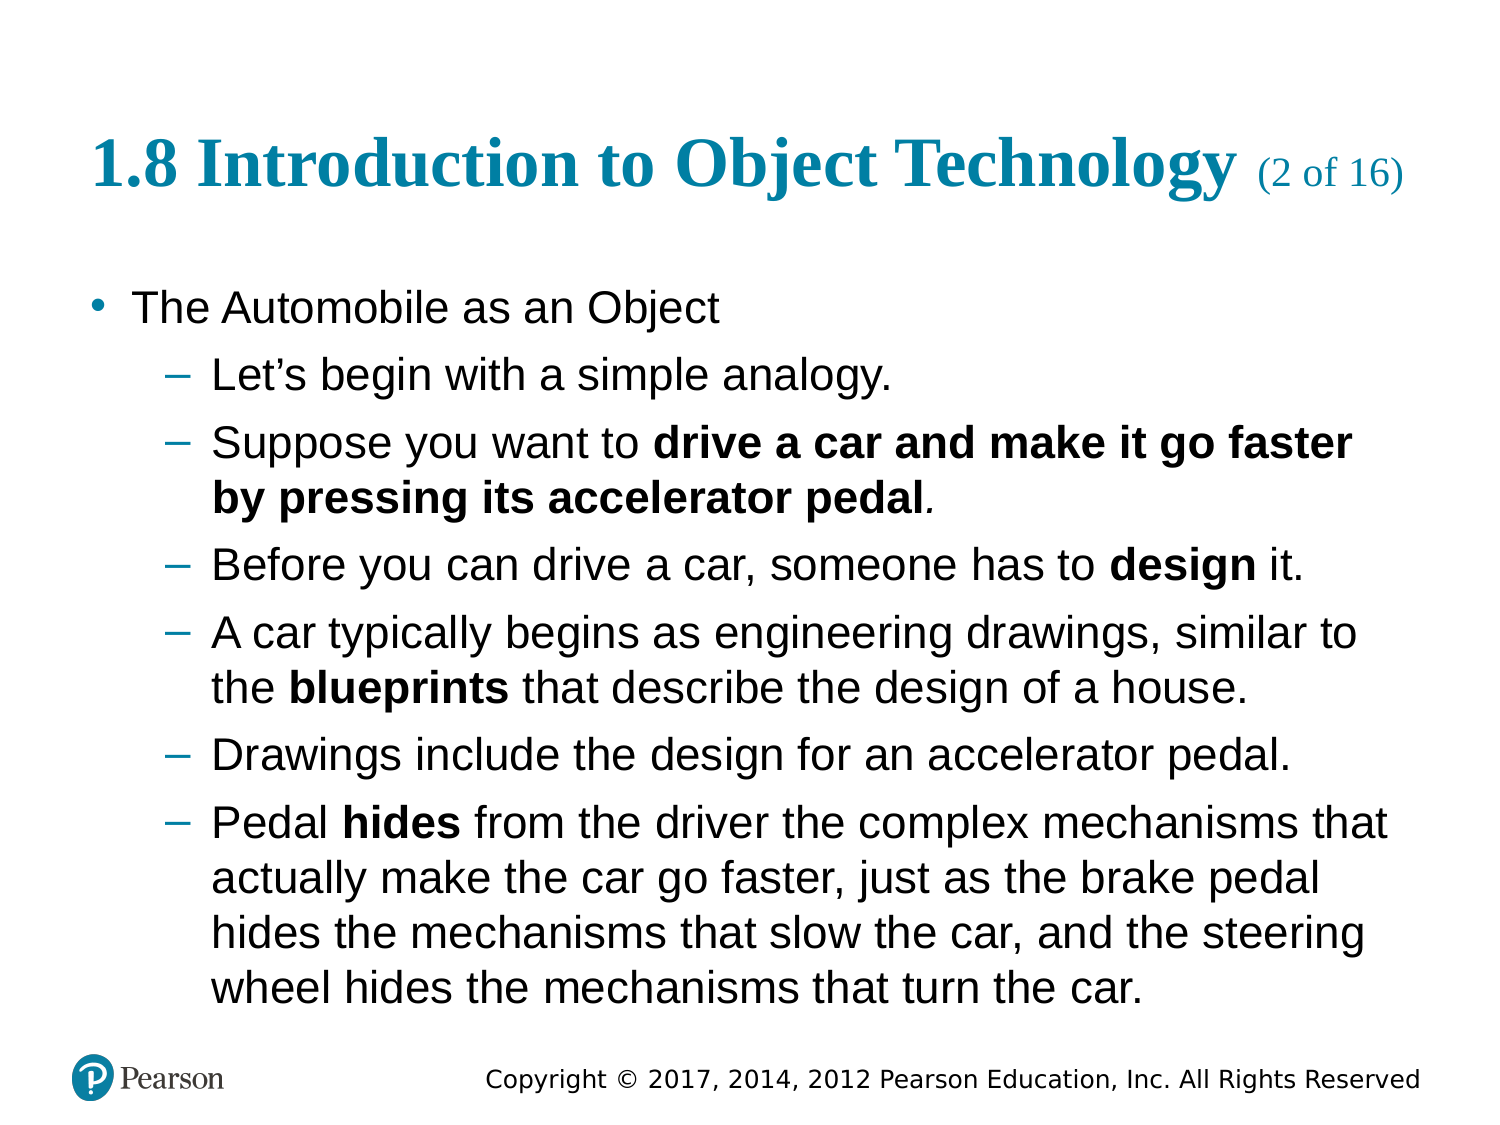

# 1.8 Introduction to Object Technology (2 of 16)
The Automobile as an Object
Let’s begin with a simple analogy.
Suppose you want to drive a car and make it go faster by pressing its accelerator pedal.
Before you can drive a car, someone has to design it.
A car typically begins as engineering drawings, similar to the blueprints that describe the design of a house.
Drawings include the design for an accelerator pedal.
Pedal hides from the driver the complex mechanisms that actually make the car go faster, just as the brake pedal hides the mechanisms that slow the car, and the steering wheel hides the mechanisms that turn the car.